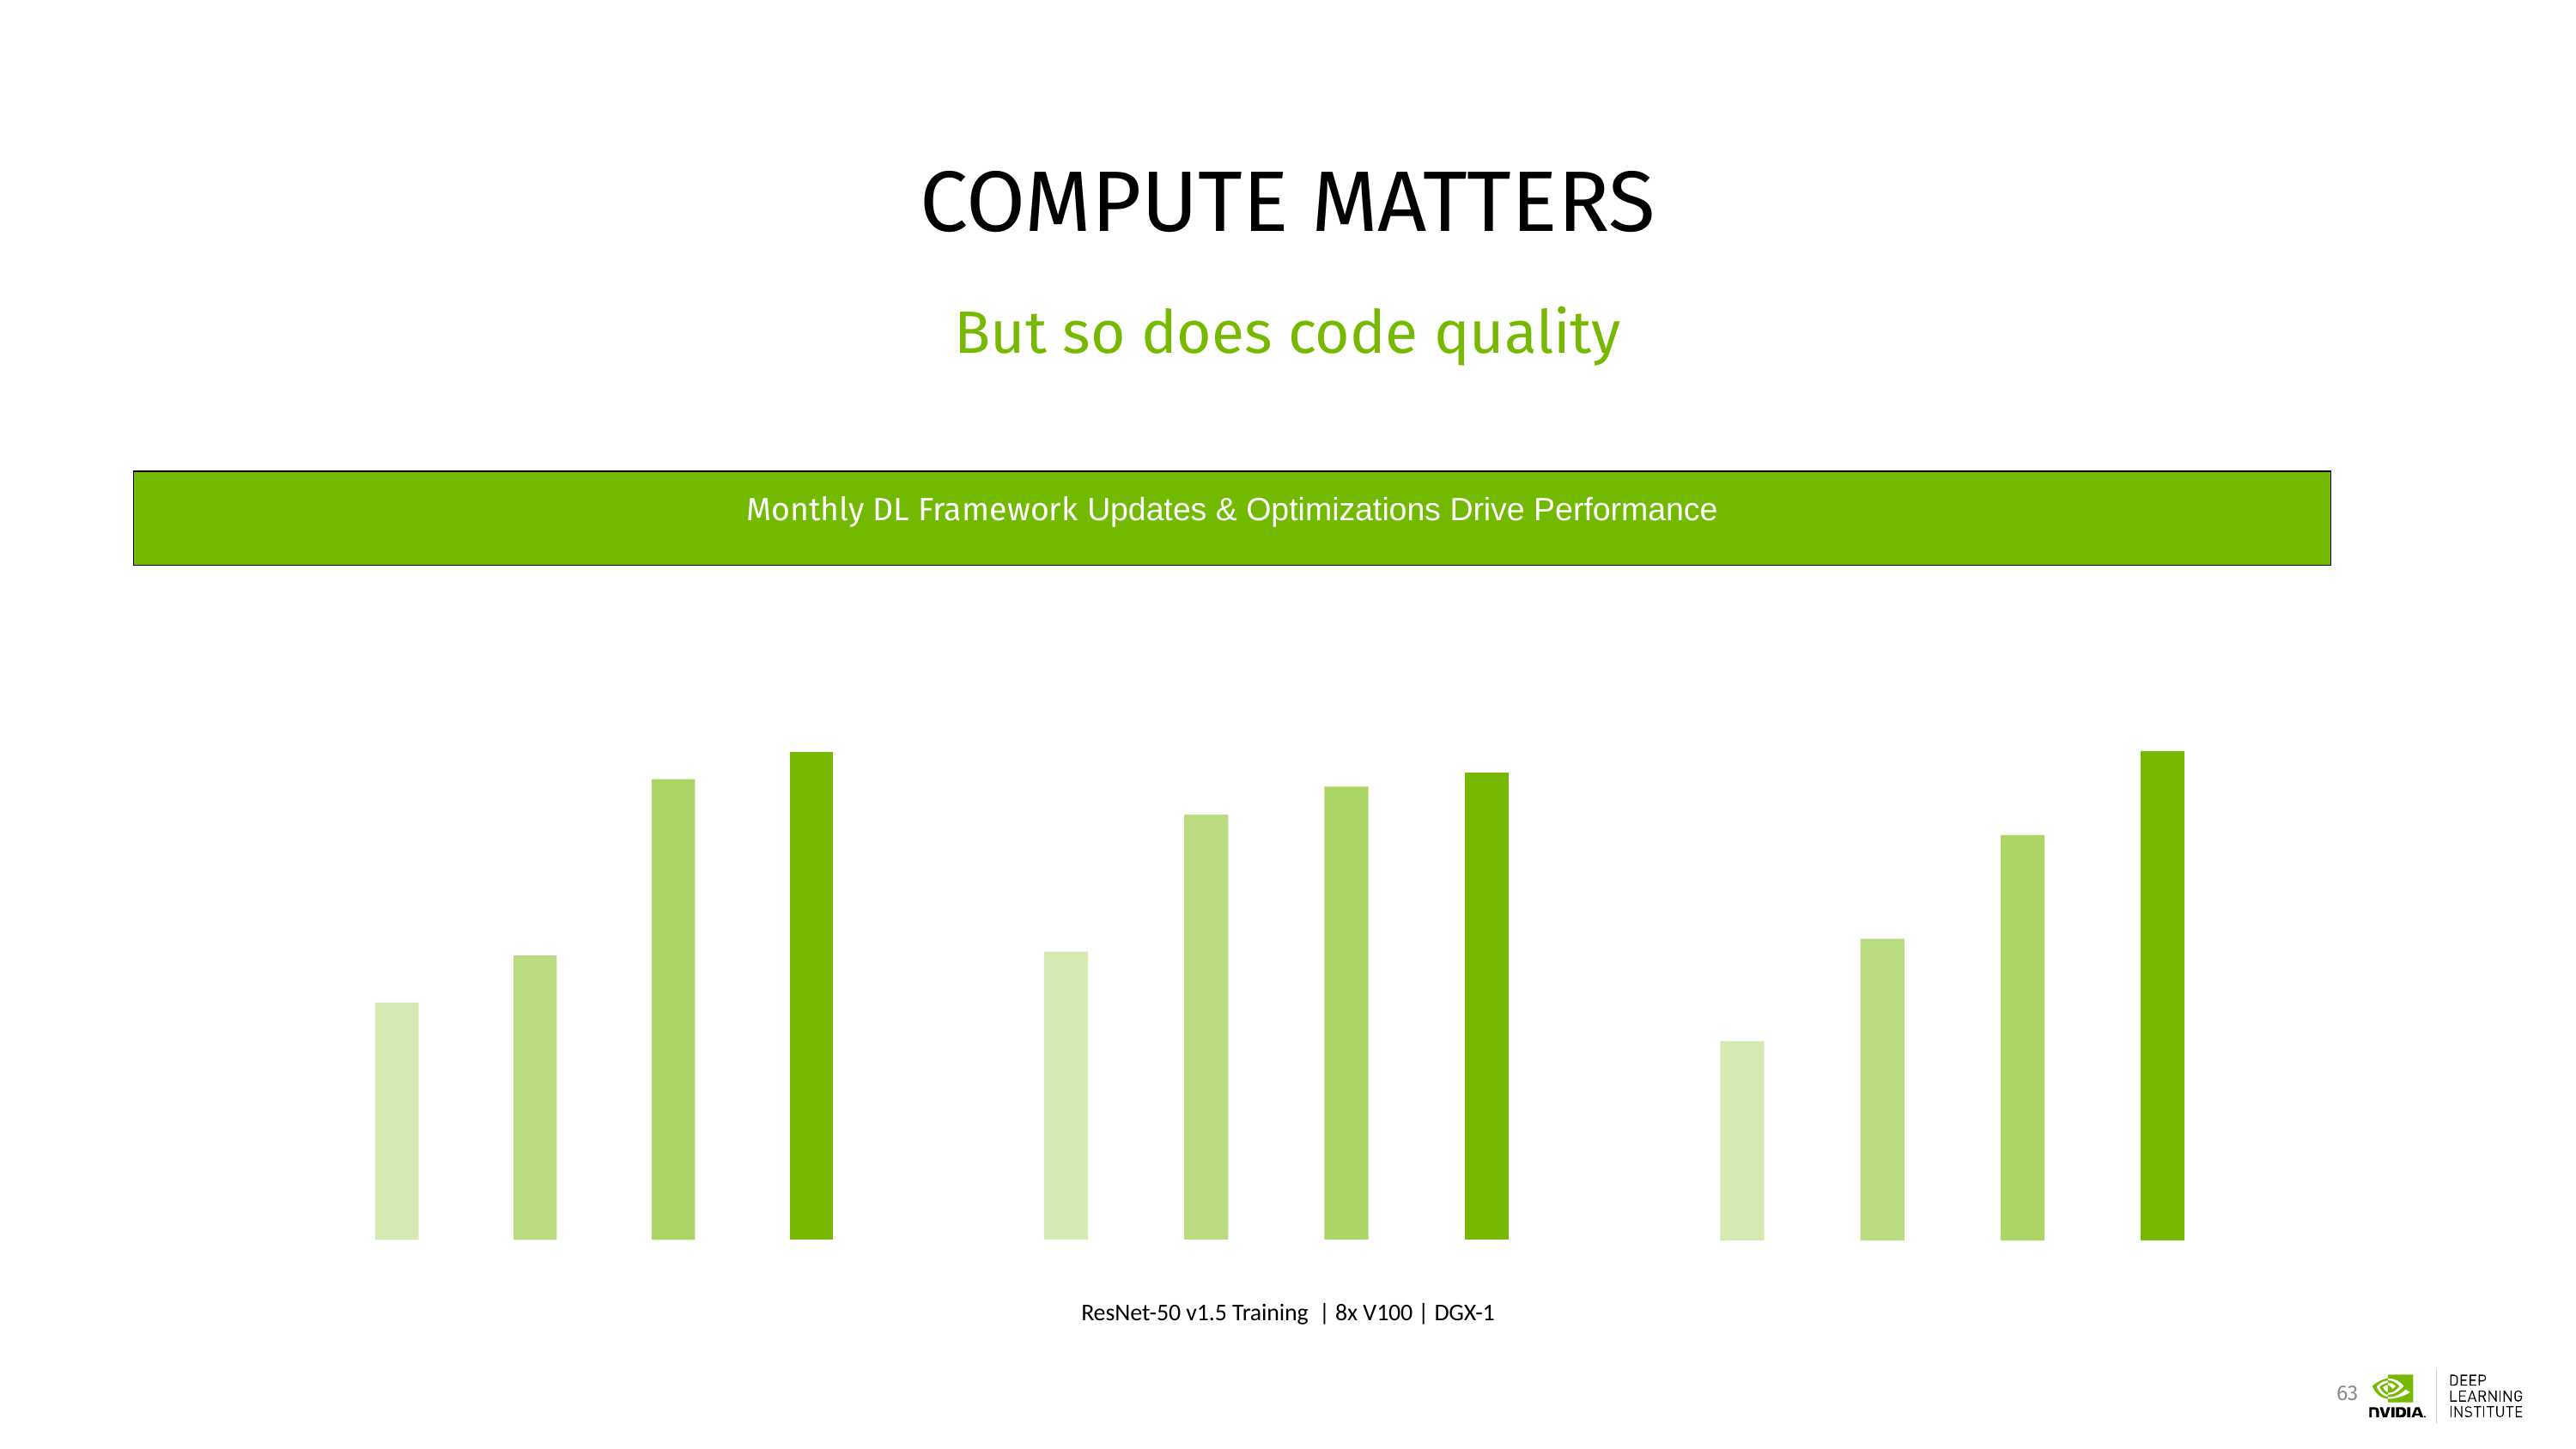

# Compute matters
But so does code quality
Monthly DL Framework Updates & Optimizations Drive Performance

### Chart: PyTorch

| Category |  |
|---|---|
| 17.079999999999998 | 4240.0 |
| 18.02 | 6263.0 |
| 18.12 | 6675.0 |
| 19.12 | 6881.12 |

### Chart: MxNet

| Category |  |
|---|---|
| 17.079999999999998 | 5243.0 |
| 18.02 | 6284.0 |
| 18.12 | 10185.0 |
| 19.12 | 10787.44 |

### Chart: TensorFlow

| Category |  |
|---|---|
| 17.079999999999998 | 3304.0 |
| 18.02 | 5003.0 |
| 18.12 | 6720.0 |
| 19.12 | 8116.45 |
ResNet-50 v1.5 Training  | 8x V100 | DGX-1